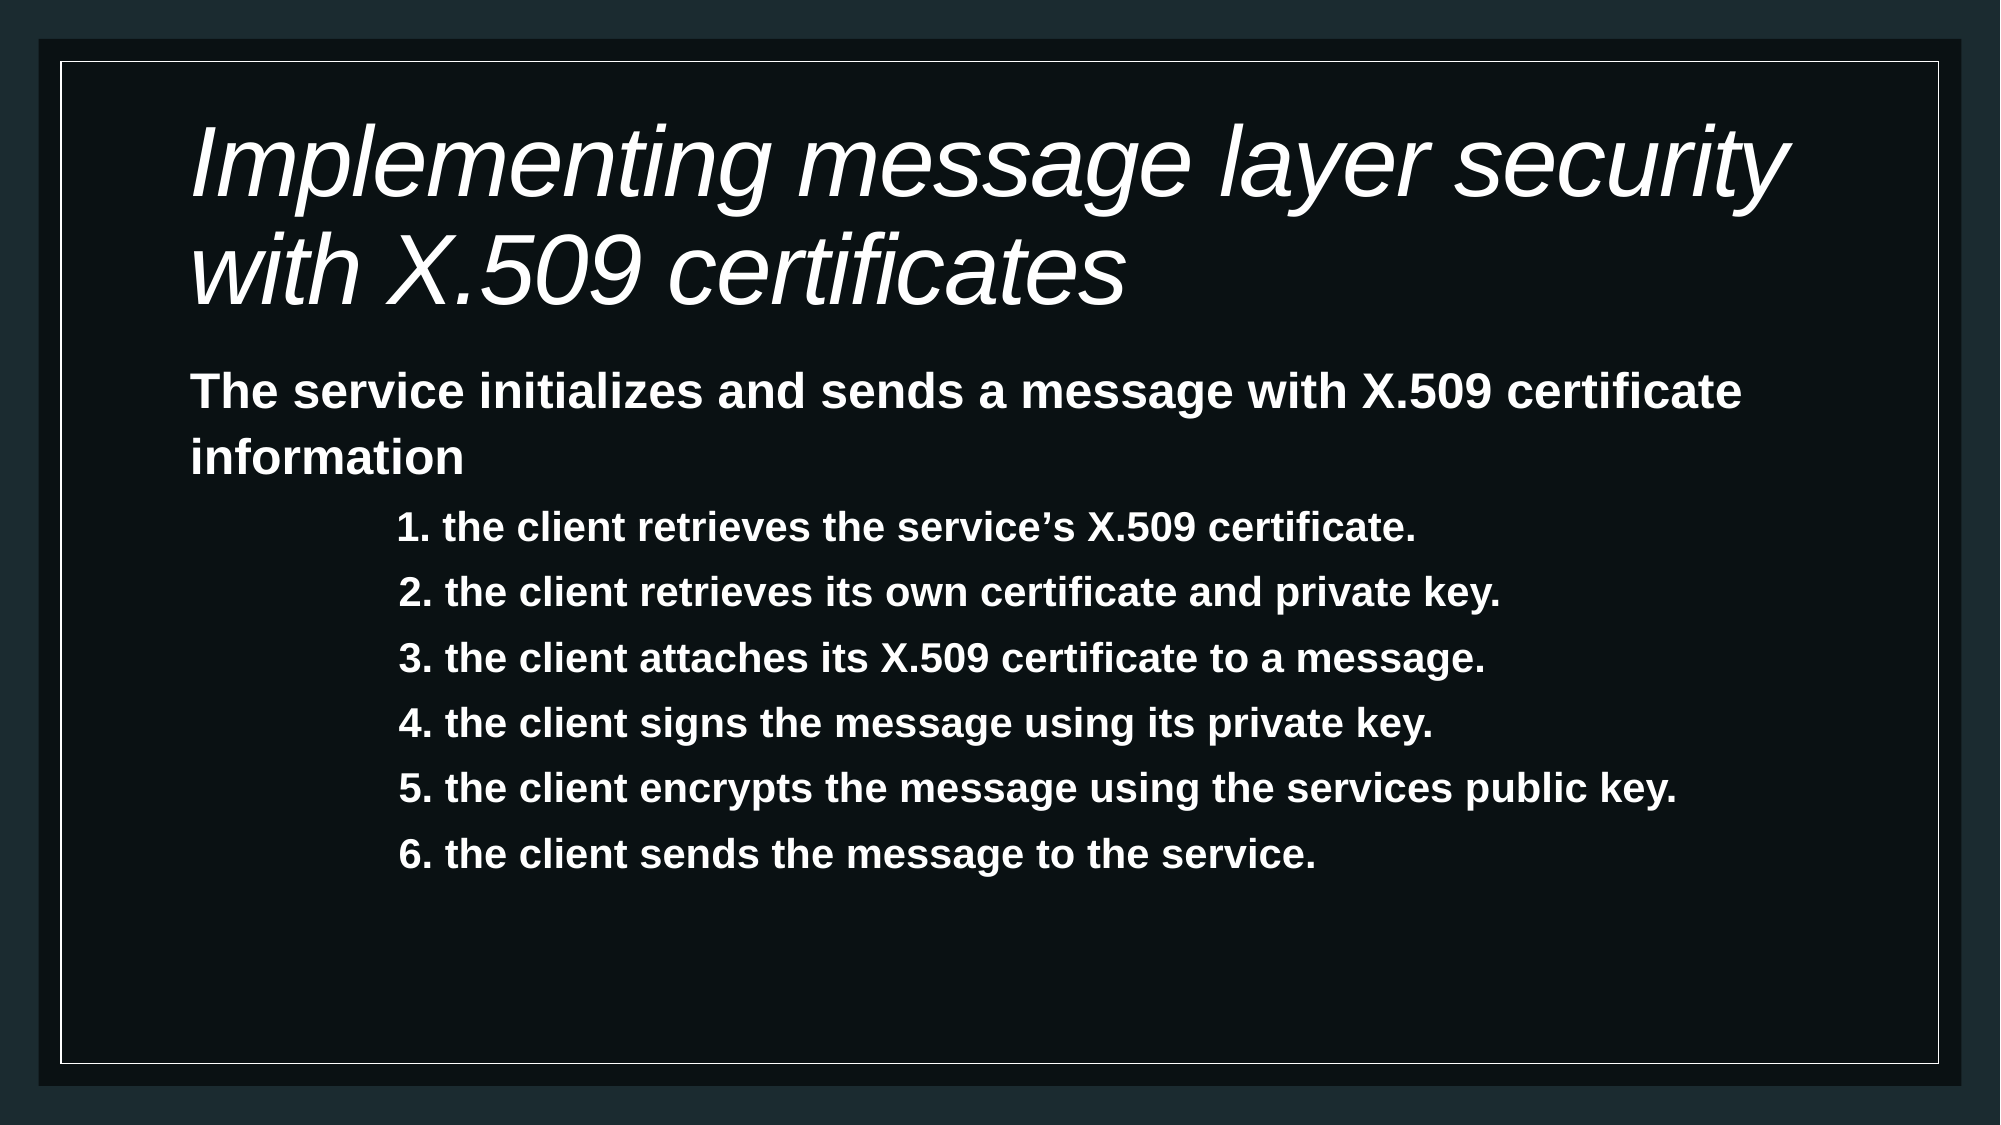

# Implementing message layer security with X.509 certificates
The service initializes and sends a message with X.509 certificate information
	     1. the client retrieves the service’s X.509 certificate.
	    2. the client retrieves its own certificate and private key.
	    3. the client attaches its X.509 certificate to a message.
	    4. the client signs the message using its private key.
	    5. the client encrypts the message using the services public key.
	    6. the client sends the message to the service.